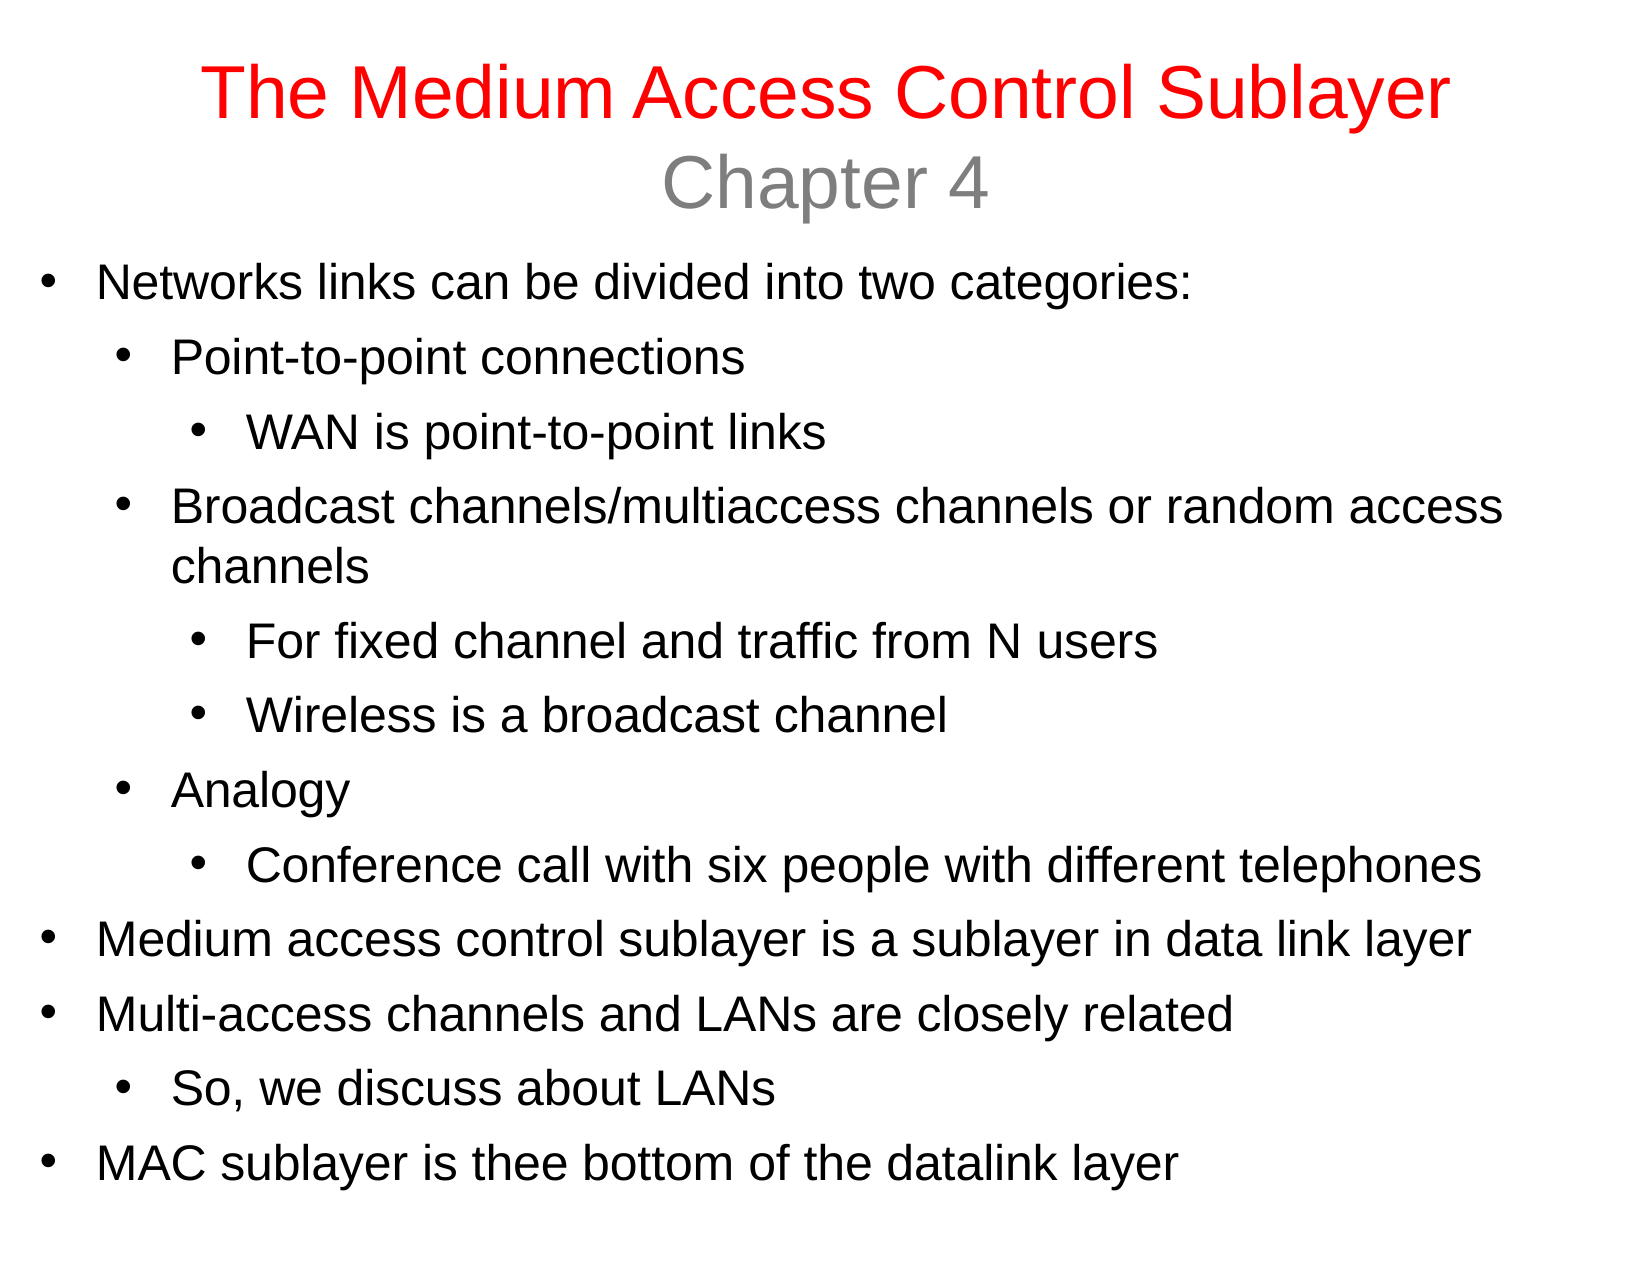

# The Medium Access Control Sublayer Chapter 4
Networks links can be divided into two categories:
Point-to-point connections
WAN is point-to-point links
Broadcast channels/multiaccess channels or random access channels
For fixed channel and traffic from N users
Wireless is a broadcast channel
Analogy
Conference call with six people with different telephones
Medium access control sublayer is a sublayer in data link layer
Multi-access channels and LANs are closely related
So, we discuss about LANs
MAC sublayer is thee bottom of the datalink layer